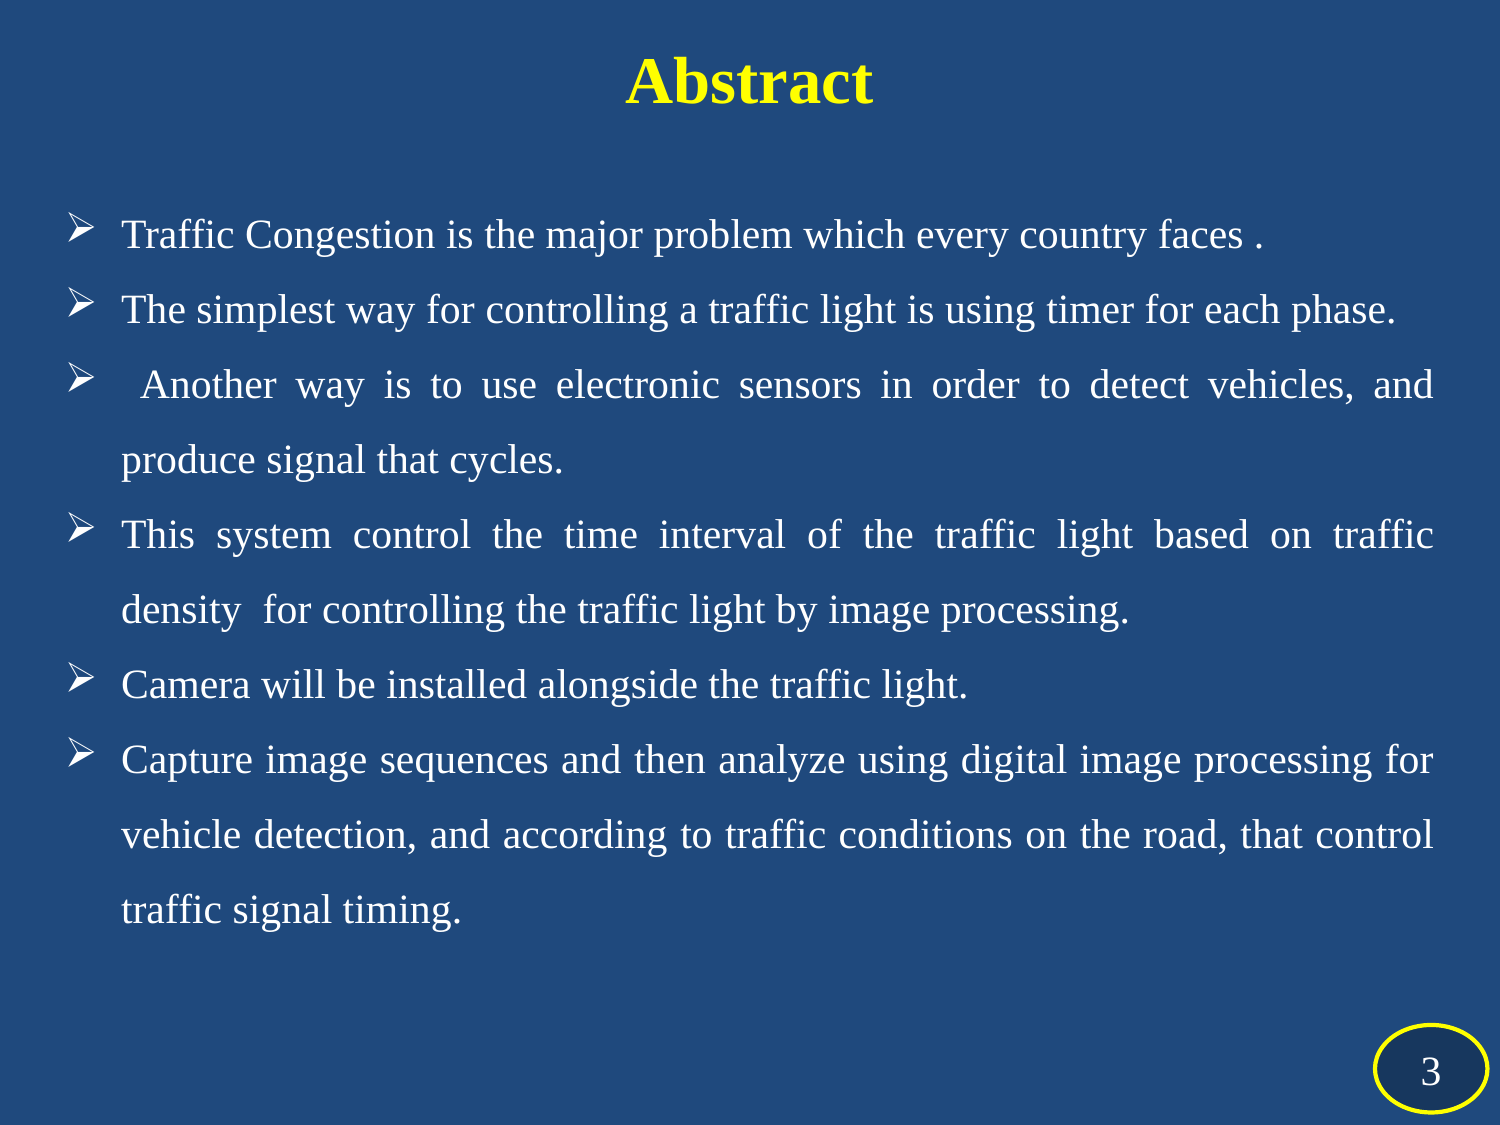

Abstract
Traffic Congestion is the major problem which every country faces .
The simplest way for controlling a traffic light is using timer for each phase.
 Another way is to use electronic sensors in order to detect vehicles, and produce signal that cycles.
This system control the time interval of the traffic light based on traffic density  for controlling the traffic light by image processing.
Camera will be installed alongside the traffic light.
Capture image sequences and then analyze using digital image processing for vehicle detection, and according to traffic conditions on the road, that control traffic signal timing.
3
3